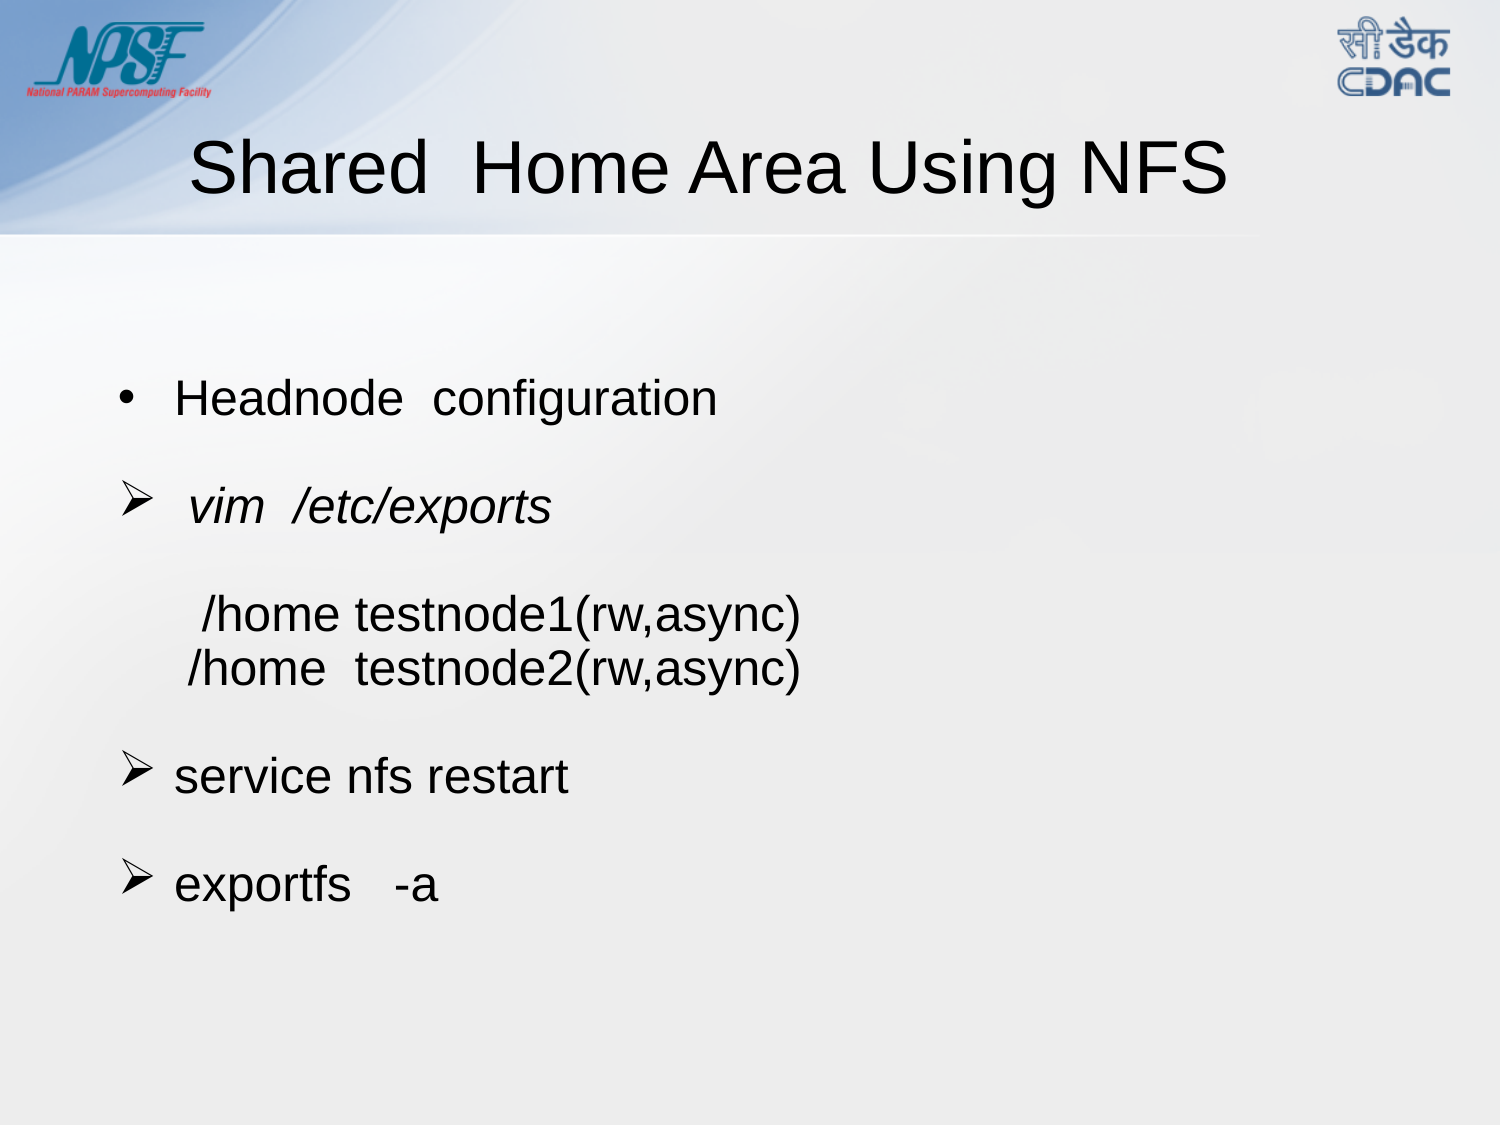

Shared  Home Area Using NFS
Headnode  configuration

 vim  /etc/exports

      /home testnode1(rw,async)
     /home  testnode2(rw,async)

service nfs restart

exportfs   -a